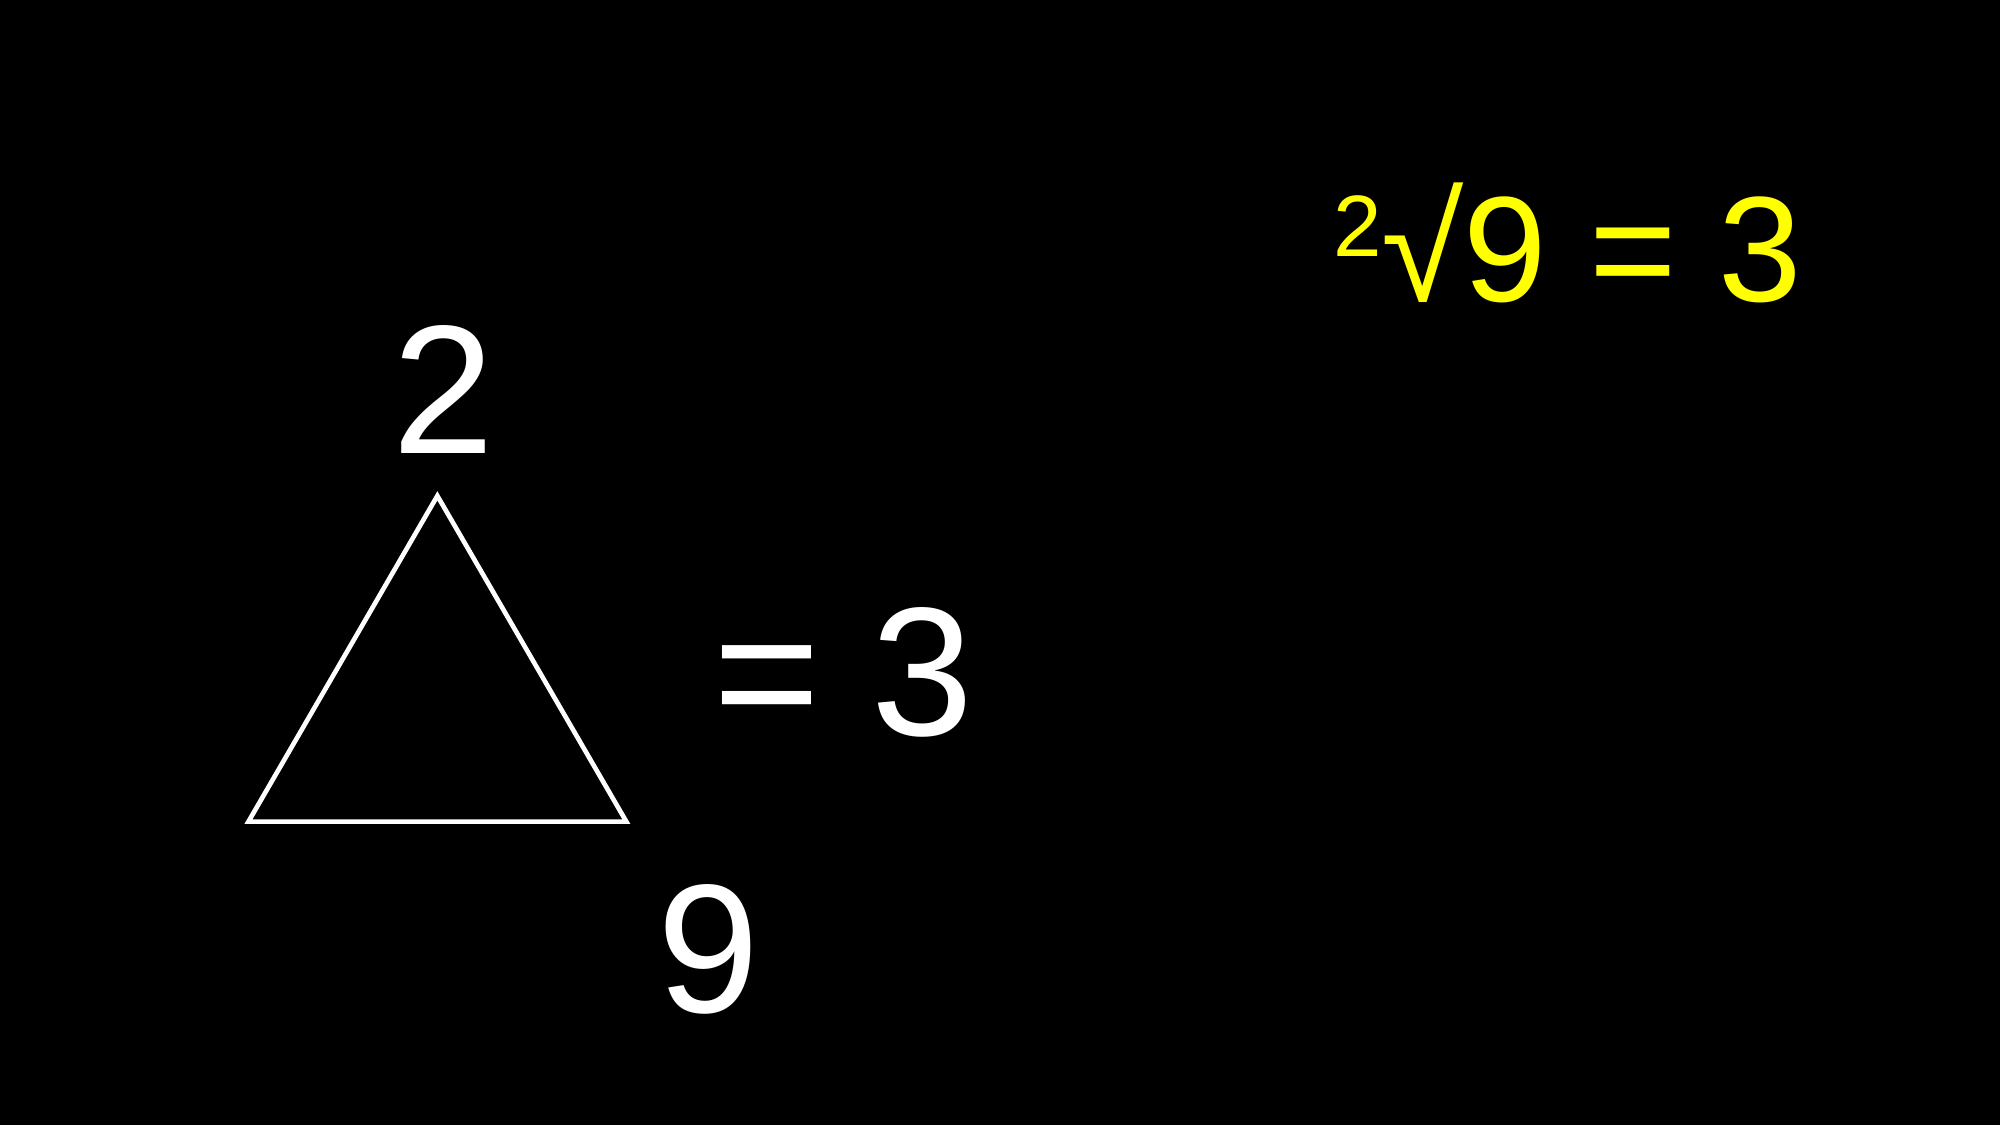

2√9 = 3
2

= 3
9